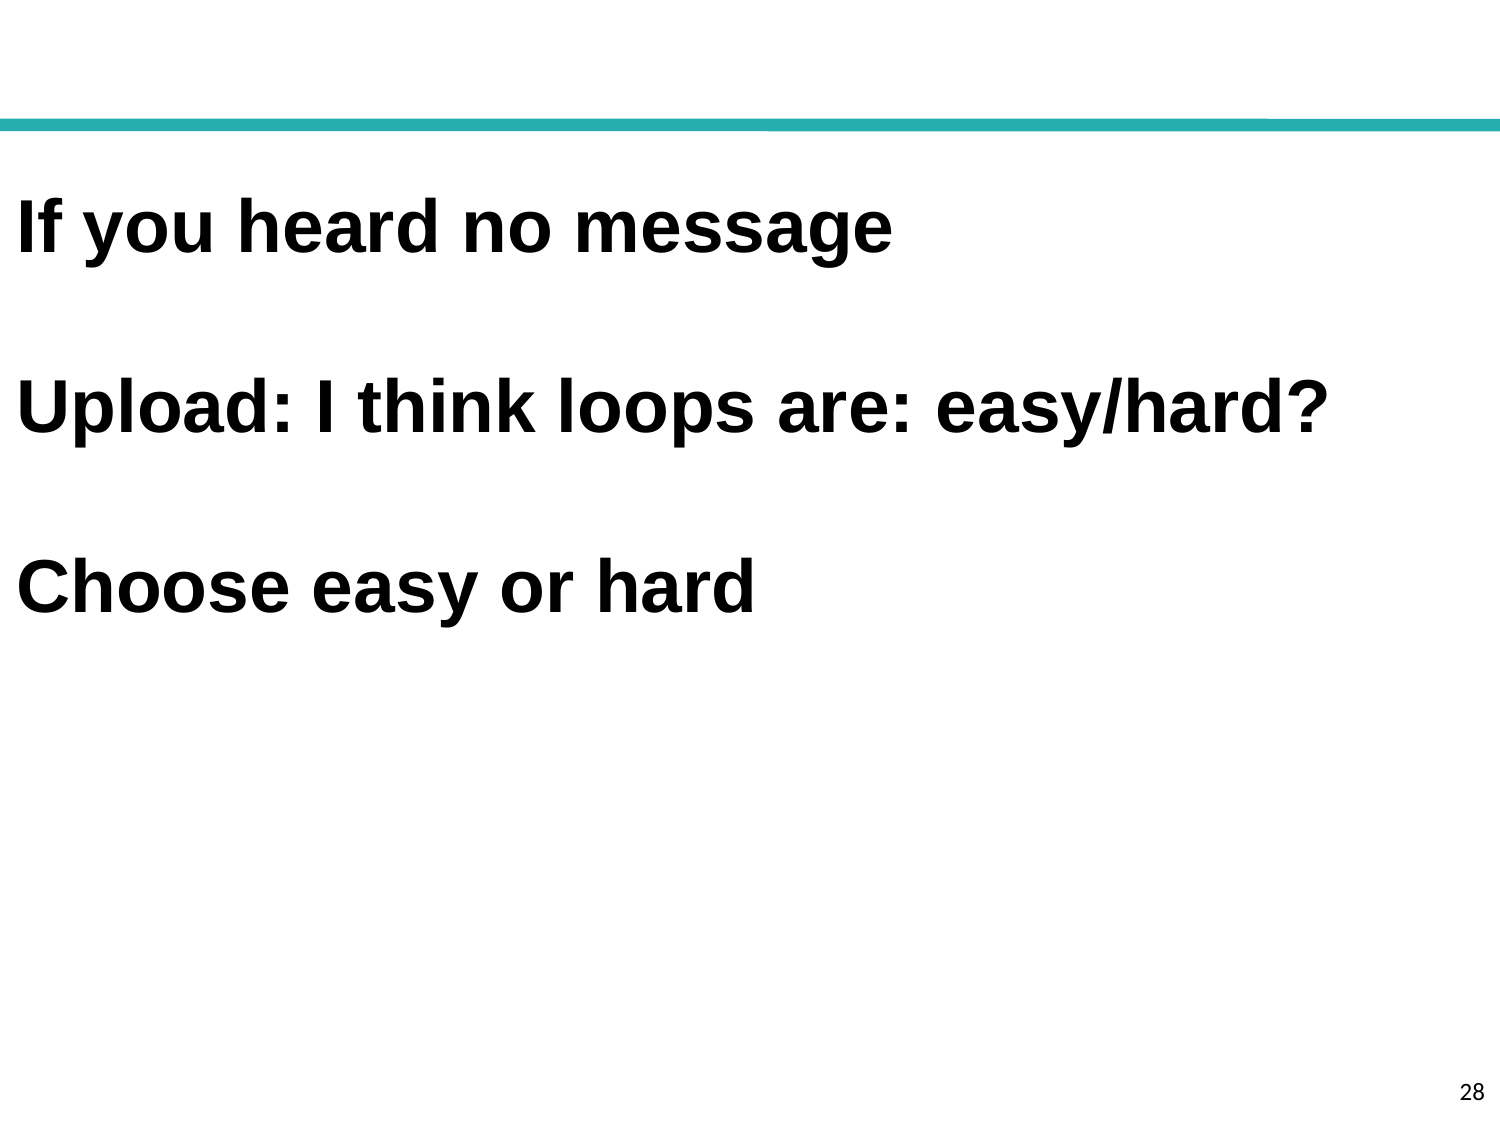

# If you heard no message Upload: I think loops are: easy/hard? Choose easy or hard